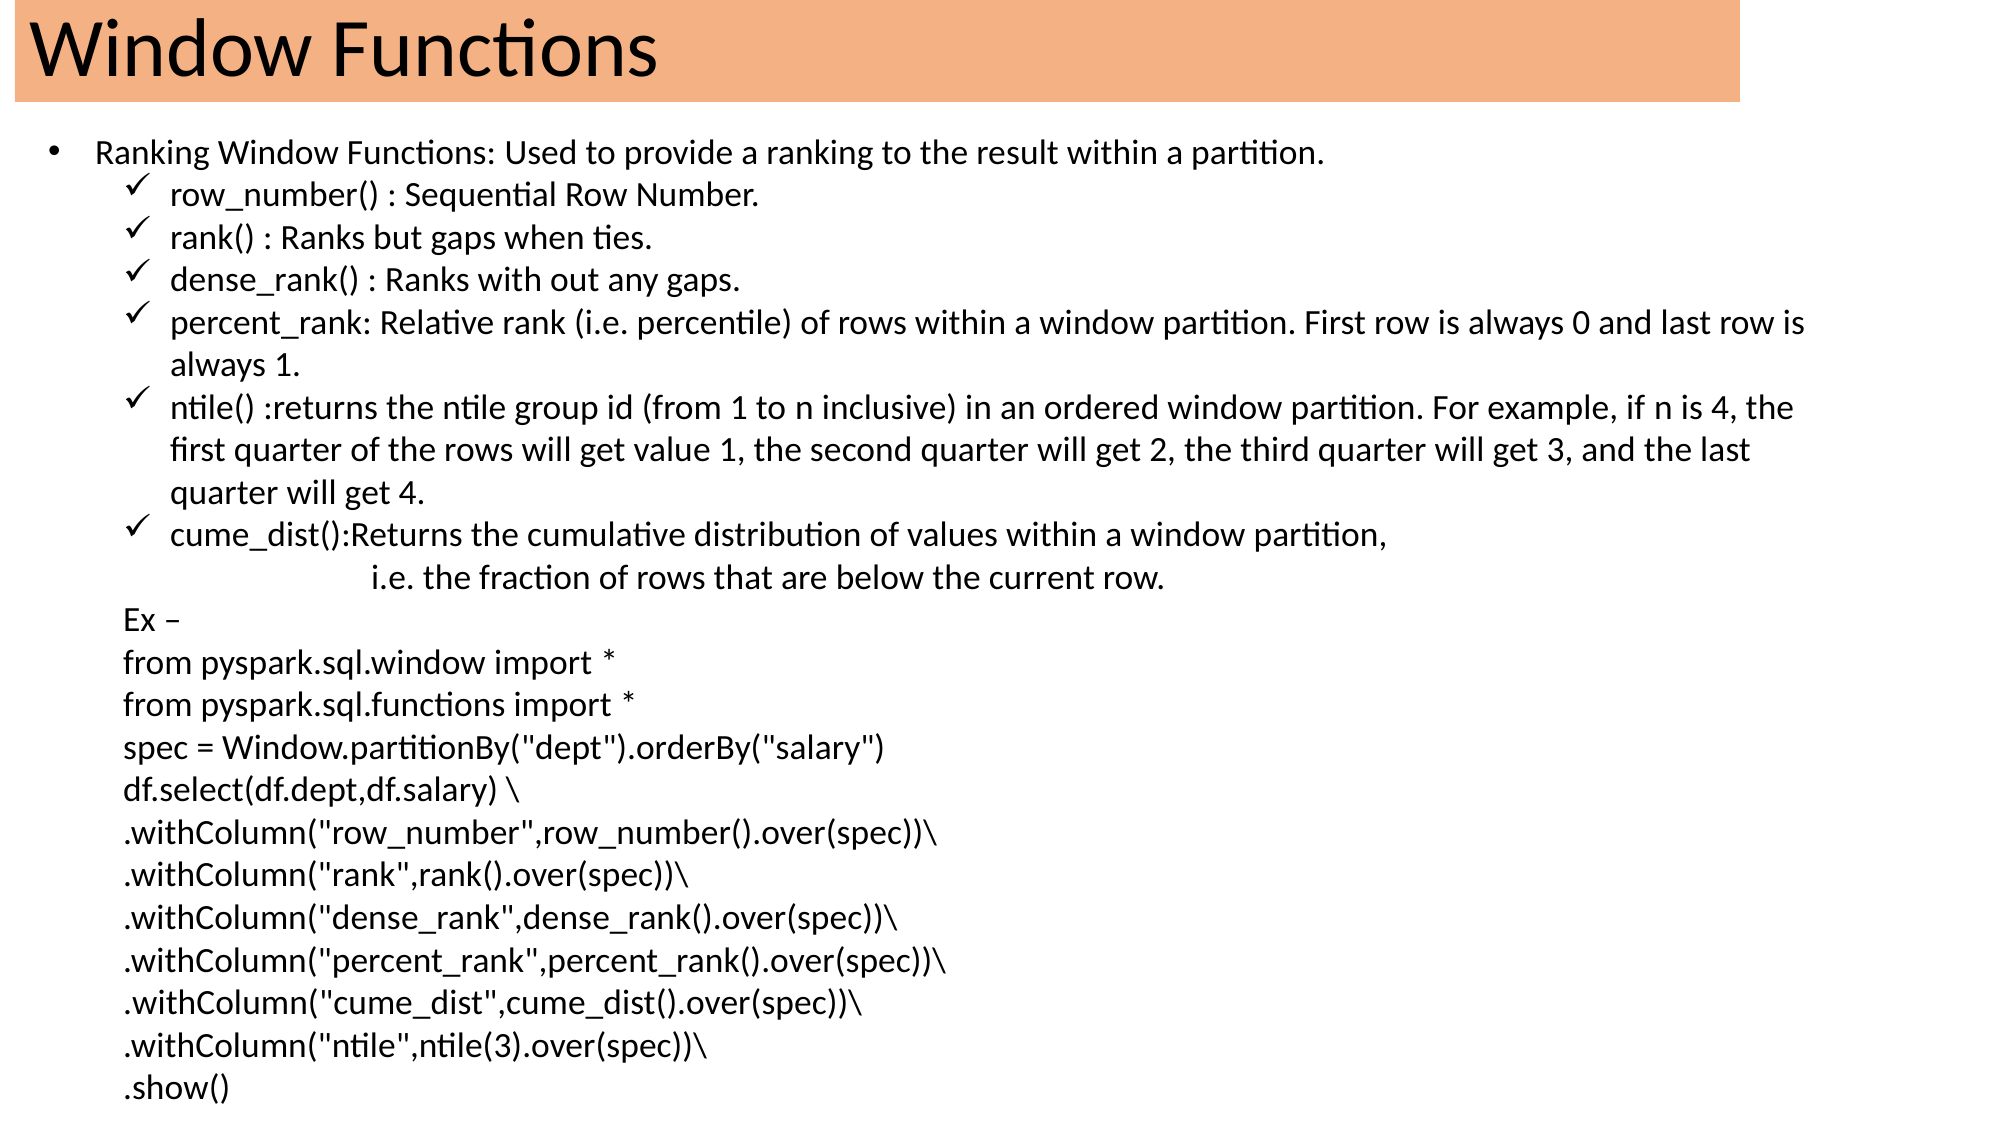

Window Functions
Ranking Window Functions: Used to provide a ranking to the result within a partition.
row_number() : Sequential Row Number.
rank() : Ranks but gaps when ties.
dense_rank() : Ranks with out any gaps.
percent_rank: Relative rank (i.e. percentile) of rows within a window partition. First row is always 0 and last row is always 1.
ntile() :returns the ntile group id (from 1 to n inclusive) in an ordered window partition. For example, if n is 4, the first quarter of the rows will get value 1, the second quarter will get 2, the third quarter will get 3, and the last quarter will get 4.
cume_dist():Returns the cumulative distribution of values within a window partition,
                               i.e. the fraction of rows that are below the current row.
Ex –
from pyspark.sql.window import *
from pyspark.sql.functions import *
spec = Window.partitionBy("dept").orderBy("salary")
df.select(df.dept,df.salary) \
.withColumn("row_number",row_number().over(spec))\
.withColumn("rank",rank().over(spec))\
.withColumn("dense_rank",dense_rank().over(spec))\
.withColumn("percent_rank",percent_rank().over(spec))\
.withColumn("cume_dist",cume_dist().over(spec))\
.withColumn("ntile",ntile(3).over(spec))\
.show()